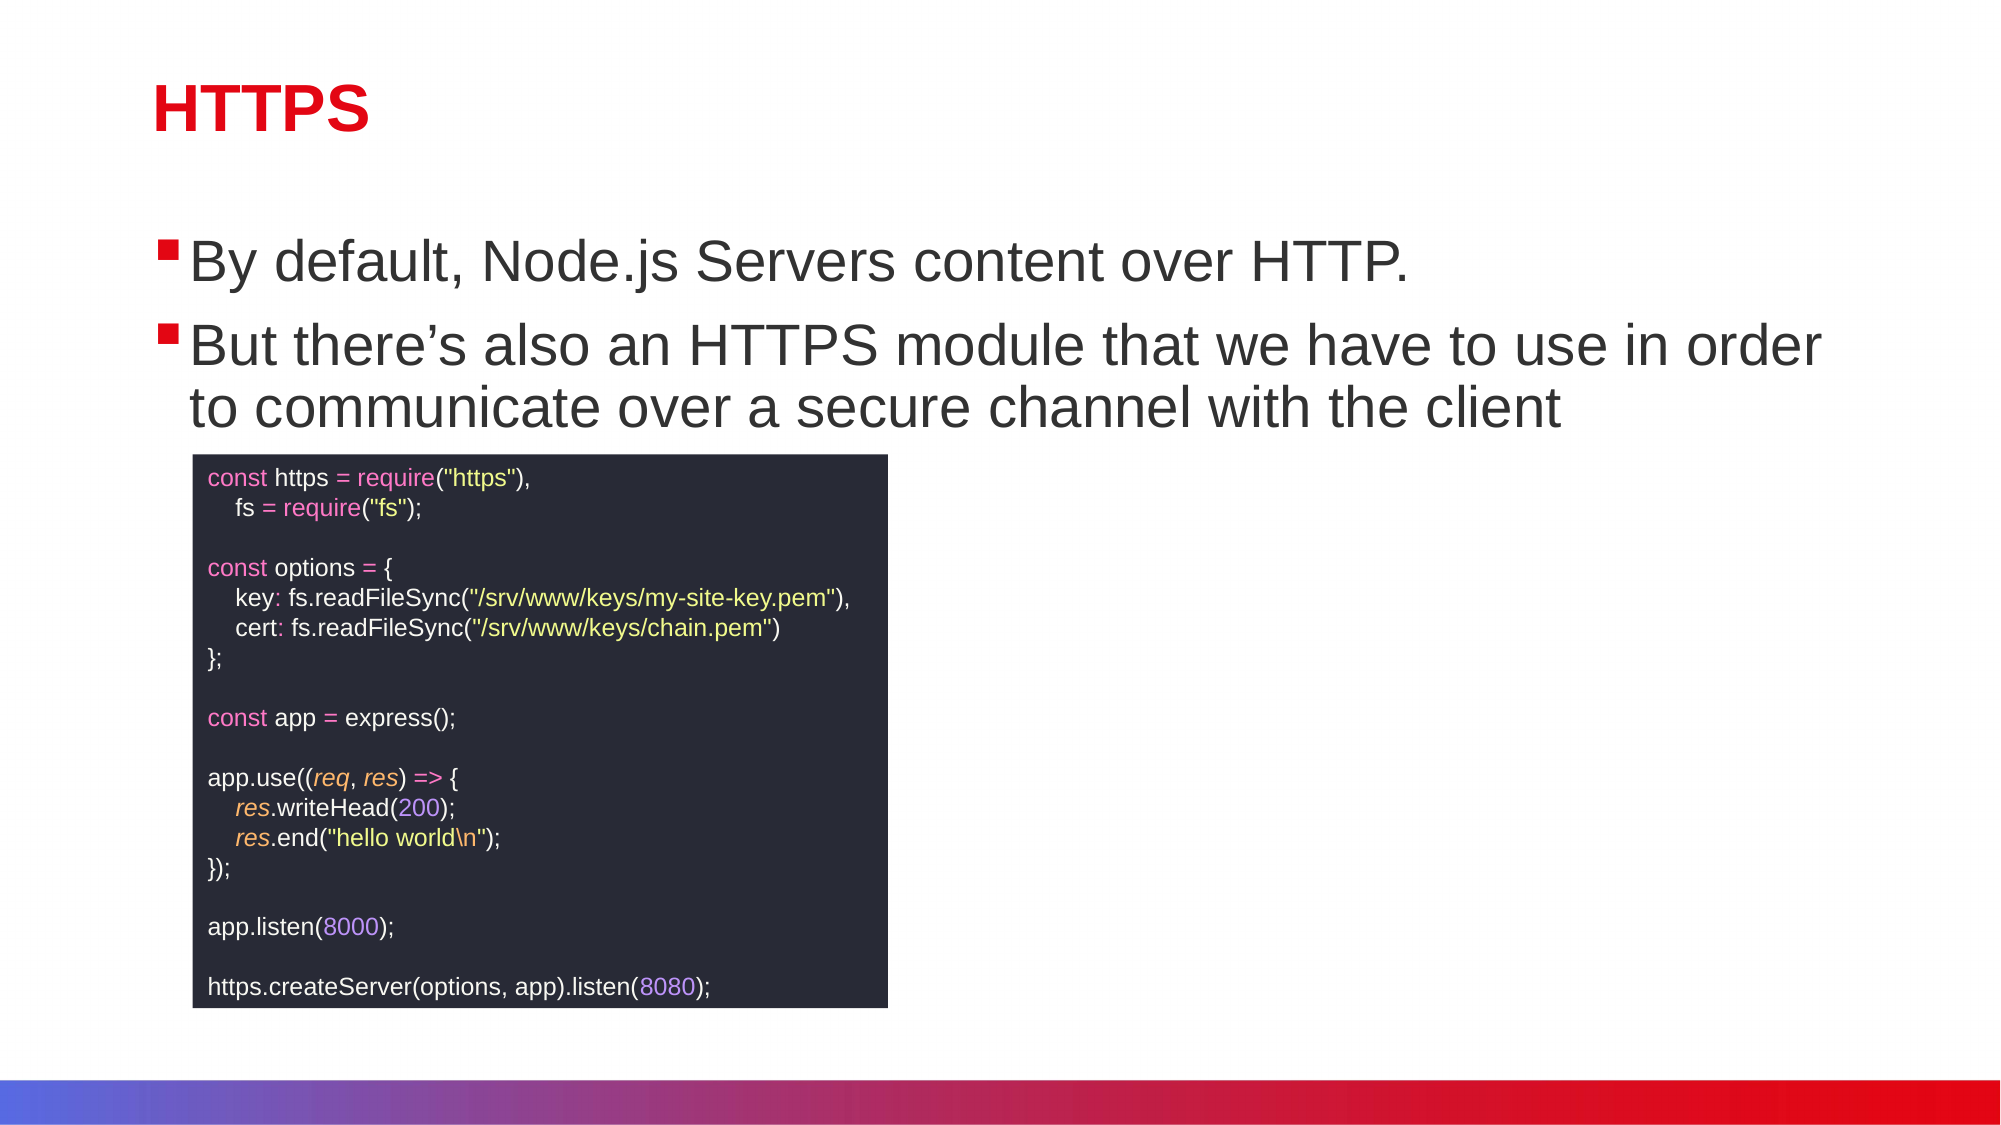

# HTTPS
By default, Node.js Servers content over HTTP.
But there’s also an HTTPS module that we have to use in order to communicate over a secure channel with the client
const https = require("https"),
    fs = require("fs");
const options = {
    key: fs.readFileSync("/srv/www/keys/my-site-key.pem"),
    cert: fs.readFileSync("/srv/www/keys/chain.pem")
};
const app = express();
app.use((req, res) => {
    res.writeHead(200);
    res.end("hello world\n");
});
app.listen(8000);
https.createServer(options, app).listen(8080);